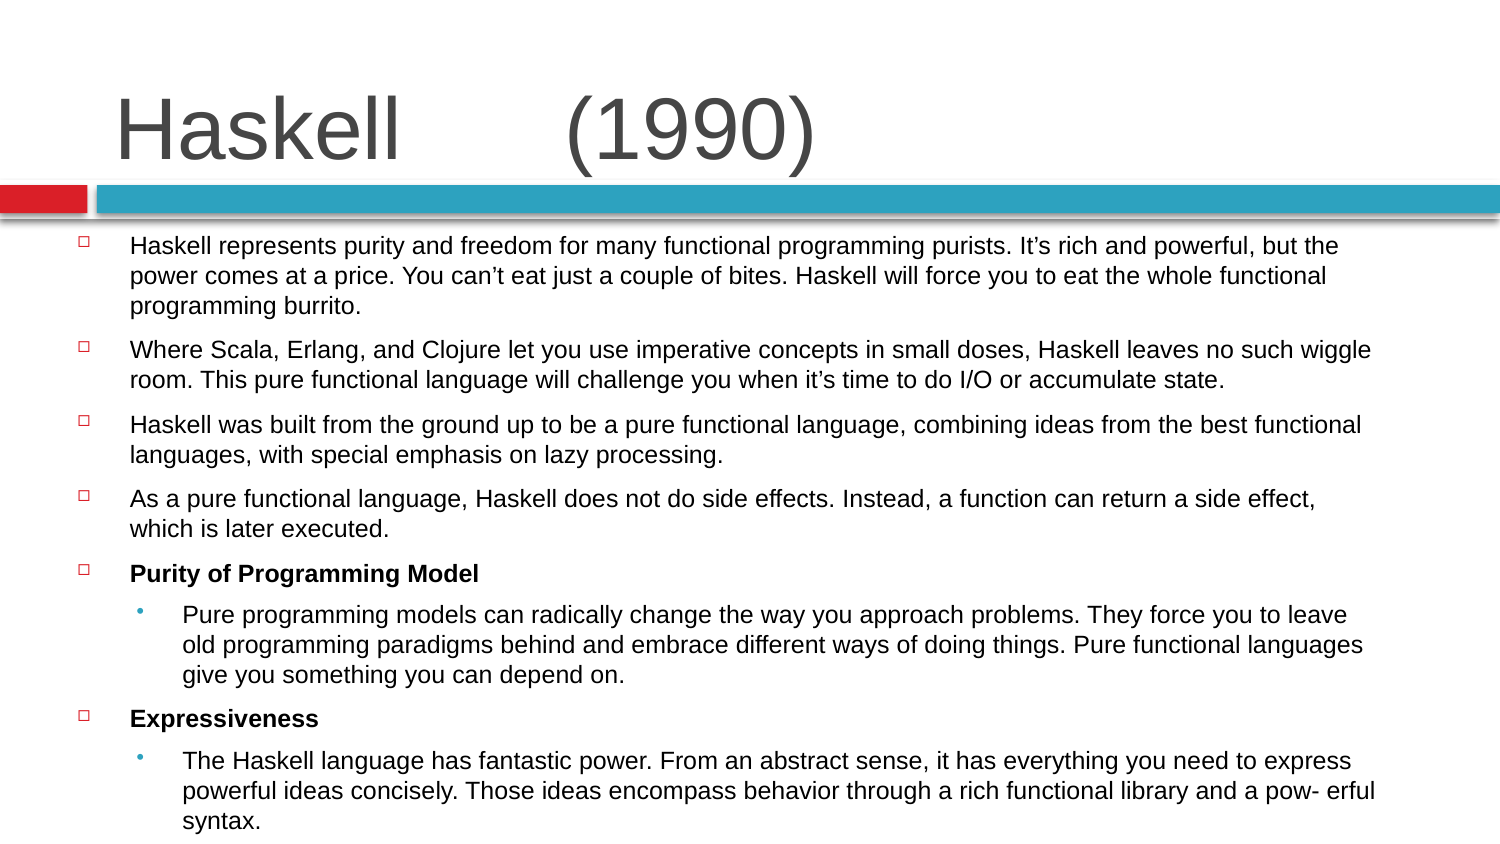

# Haskell		(1990)
Haskell represents purity and freedom for many functional programming purists. It’s rich and powerful, but the power comes at a price. You can’t eat just a couple of bites. Haskell will force you to eat the whole functional programming burrito.
Where Scala, Erlang, and Clojure let you use imperative concepts in small doses, Haskell leaves no such wiggle room. This pure functional language will challenge you when it’s time to do I/O or accumulate state.
Haskell was built from the ground up to be a pure functional language, combining ideas from the best functional languages, with special emphasis on lazy processing.
As a pure functional language, Haskell does not do side effects. Instead, a function can return a side effect, which is later executed.
Purity of Programming Model
Pure programming models can radically change the way you approach problems. They force you to leave old programming paradigms behind and embrace different ways of doing things. Pure functional languages give you something you can depend on.
Expressiveness
The Haskell language has fantastic power. From an abstract sense, it has everything you need to express powerful ideas concisely. Those ideas encompass behavior through a rich functional library and a pow- erful syntax.
Academic